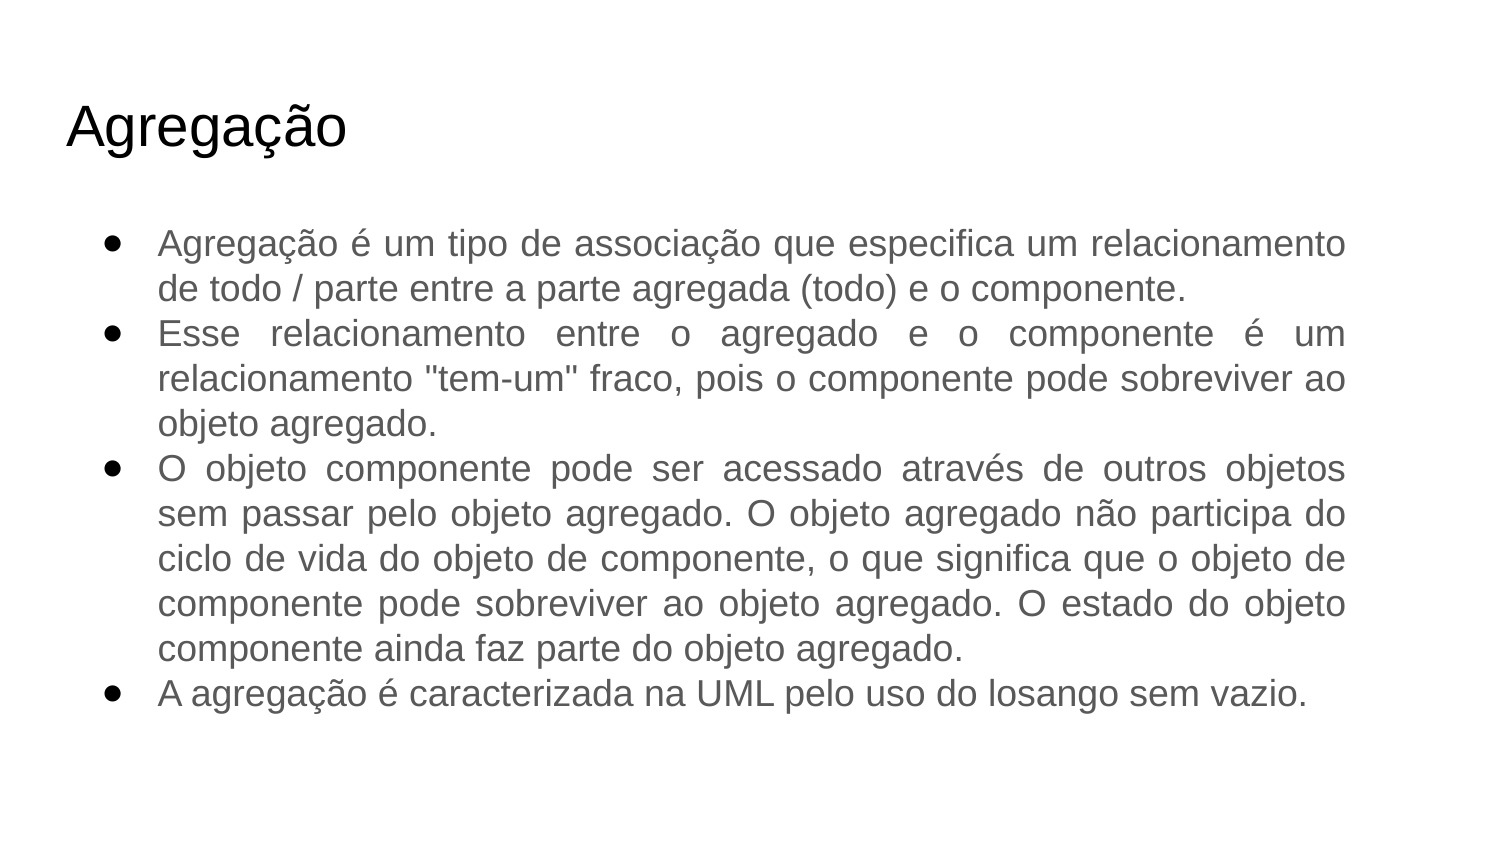

# Agregação
Agregação é um tipo de associação que especifica um relacionamento de todo / parte entre a parte agregada (todo) e o componente.
Esse relacionamento entre o agregado e o componente é um relacionamento "tem-um" fraco, pois o componente pode sobreviver ao objeto agregado.
O objeto componente pode ser acessado através de outros objetos sem passar pelo objeto agregado. O objeto agregado não participa do ciclo de vida do objeto de componente, o que significa que o objeto de componente pode sobreviver ao objeto agregado. O estado do objeto componente ainda faz parte do objeto agregado.
A agregação é caracterizada na UML pelo uso do losango sem vazio.